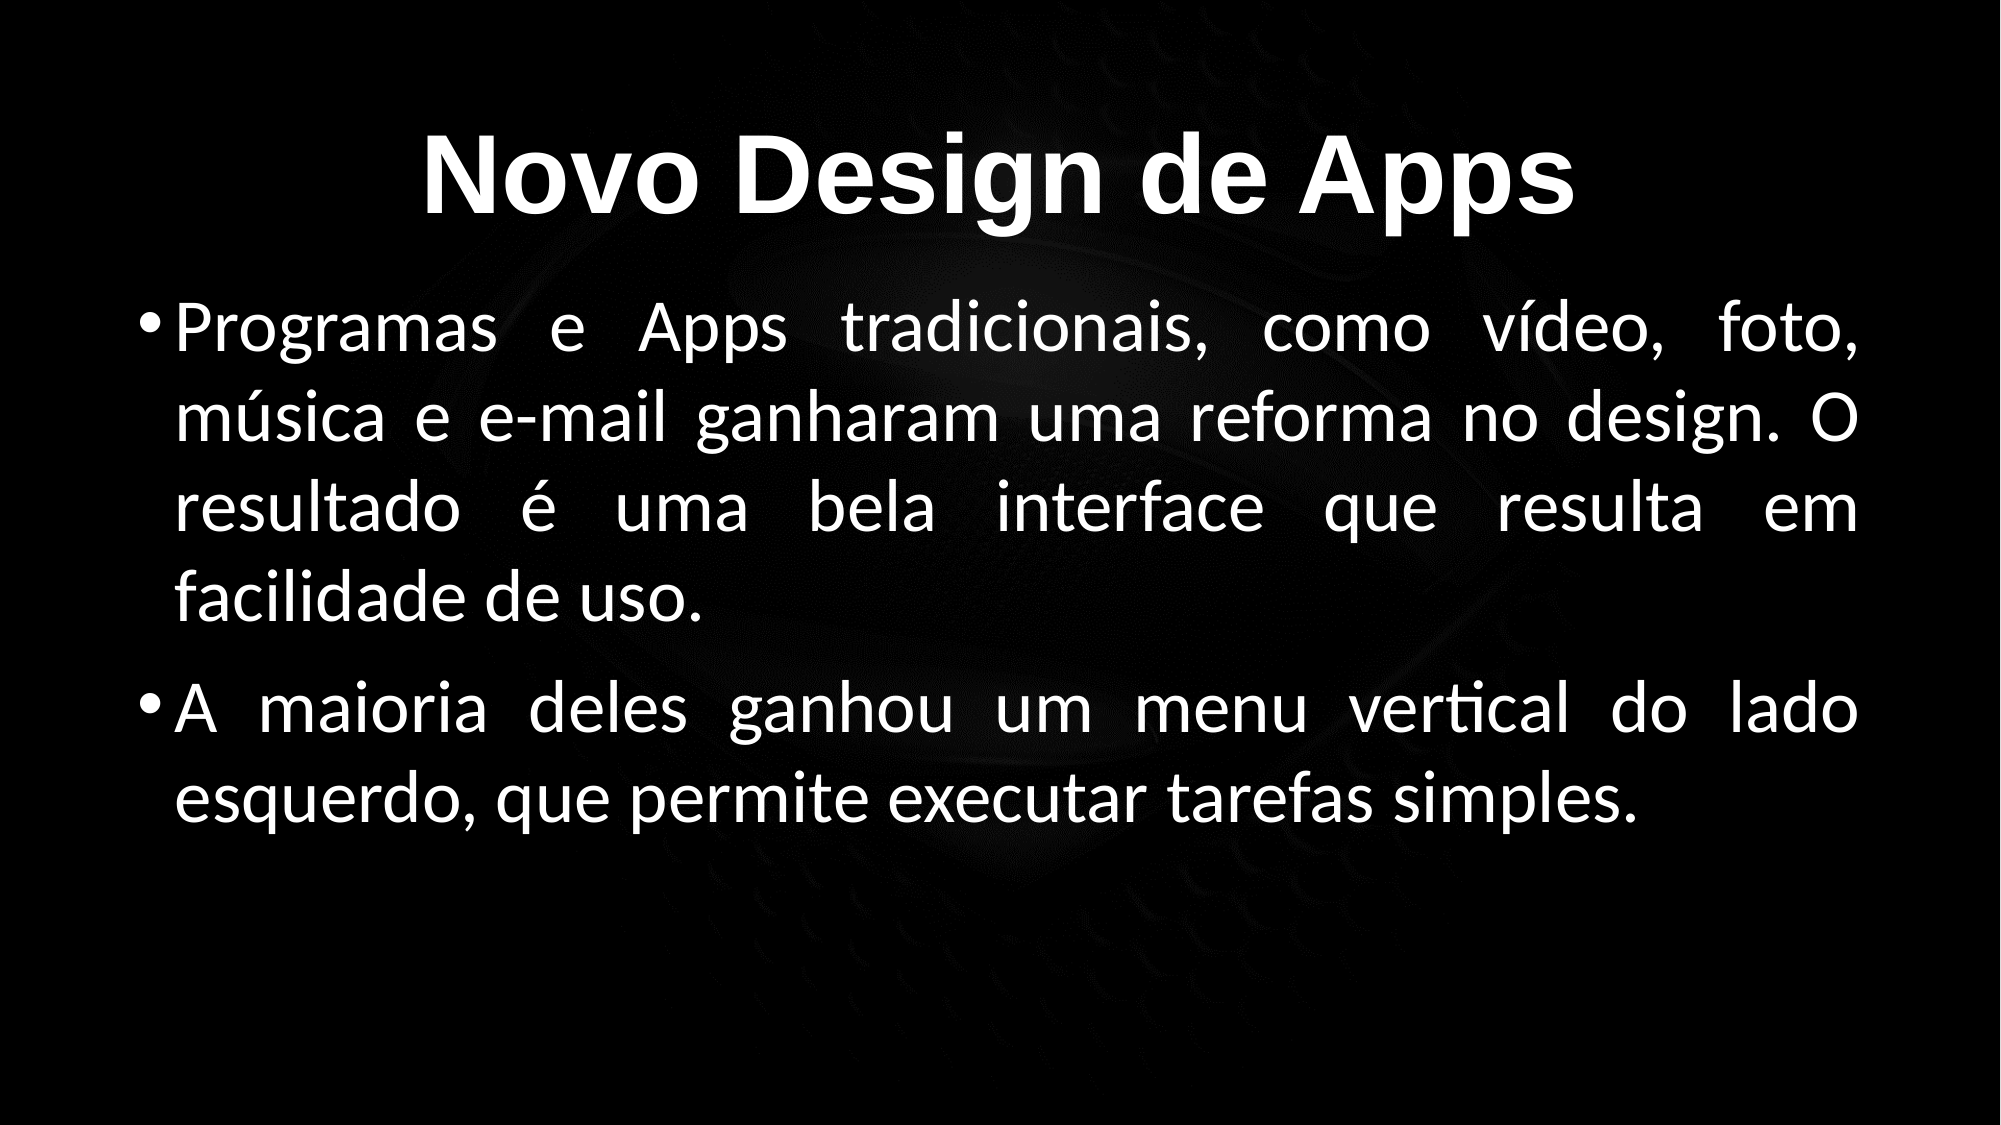

Novo Design de Apps
Programas e Apps tradicionais, como vídeo, foto, música e e-mail ganharam uma reforma no design. O resultado é uma bela interface que resulta em facilidade de uso.
A maioria deles ganhou um menu vertical do lado esquerdo, que permite executar tarefas simples.